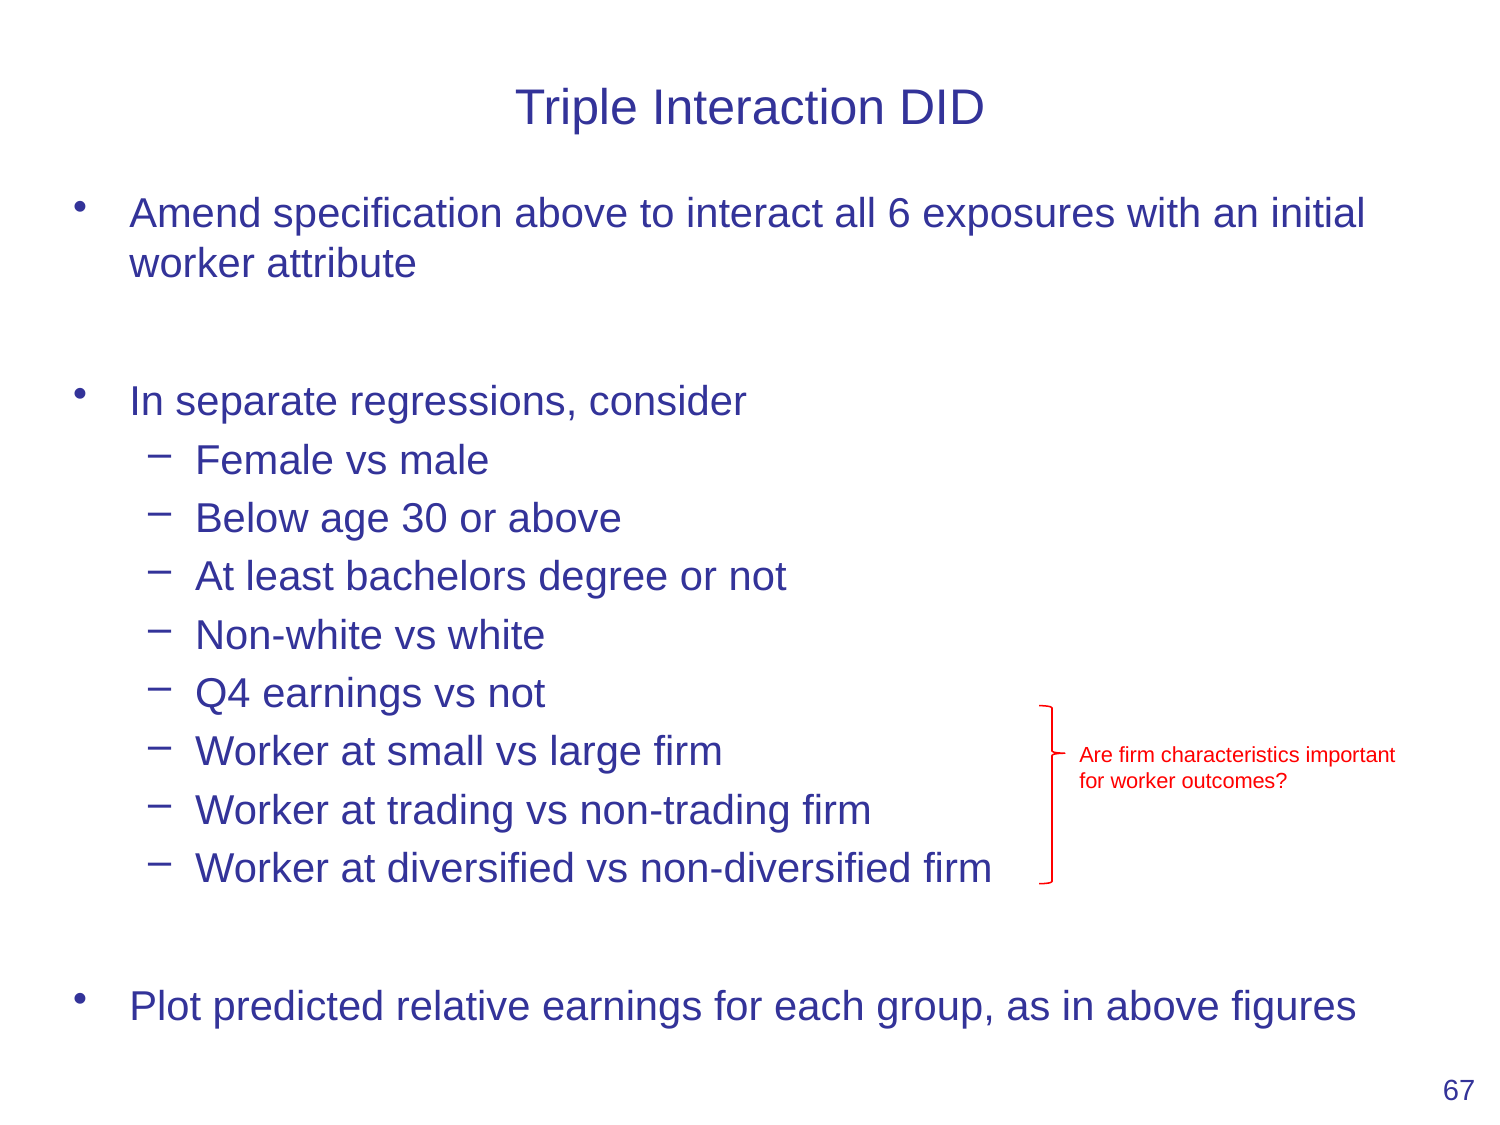

# Triple Interaction DID
Amend specification above to interact all 6 exposures with an initial worker attribute

In separate regressions, consider
Female vs male
Below age 30 or above
At least bachelors degree or not
Non-white vs white
Q4 earnings vs not
Worker at small vs large firm
Worker at trading vs non-trading firm
Worker at diversified vs non-diversified firm

Plot predicted relative earnings for each group, as in above figures

Are firm characteristics important for worker outcomes?

67